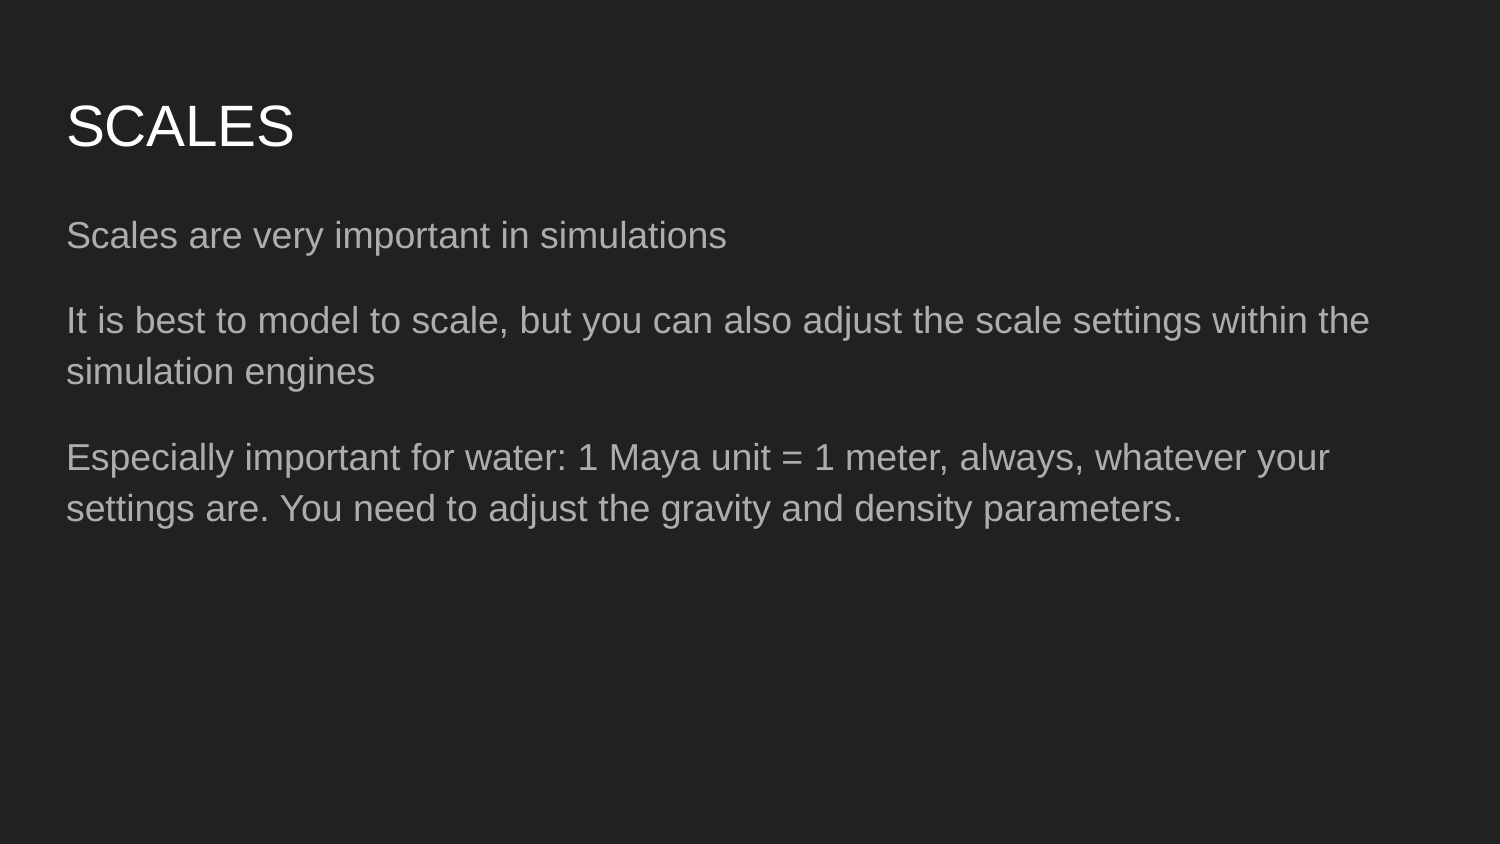

# SCALES
Scales are very important in simulations
It is best to model to scale, but you can also adjust the scale settings within the simulation engines
Especially important for water: 1 Maya unit = 1 meter, always, whatever your settings are. You need to adjust the gravity and density parameters.